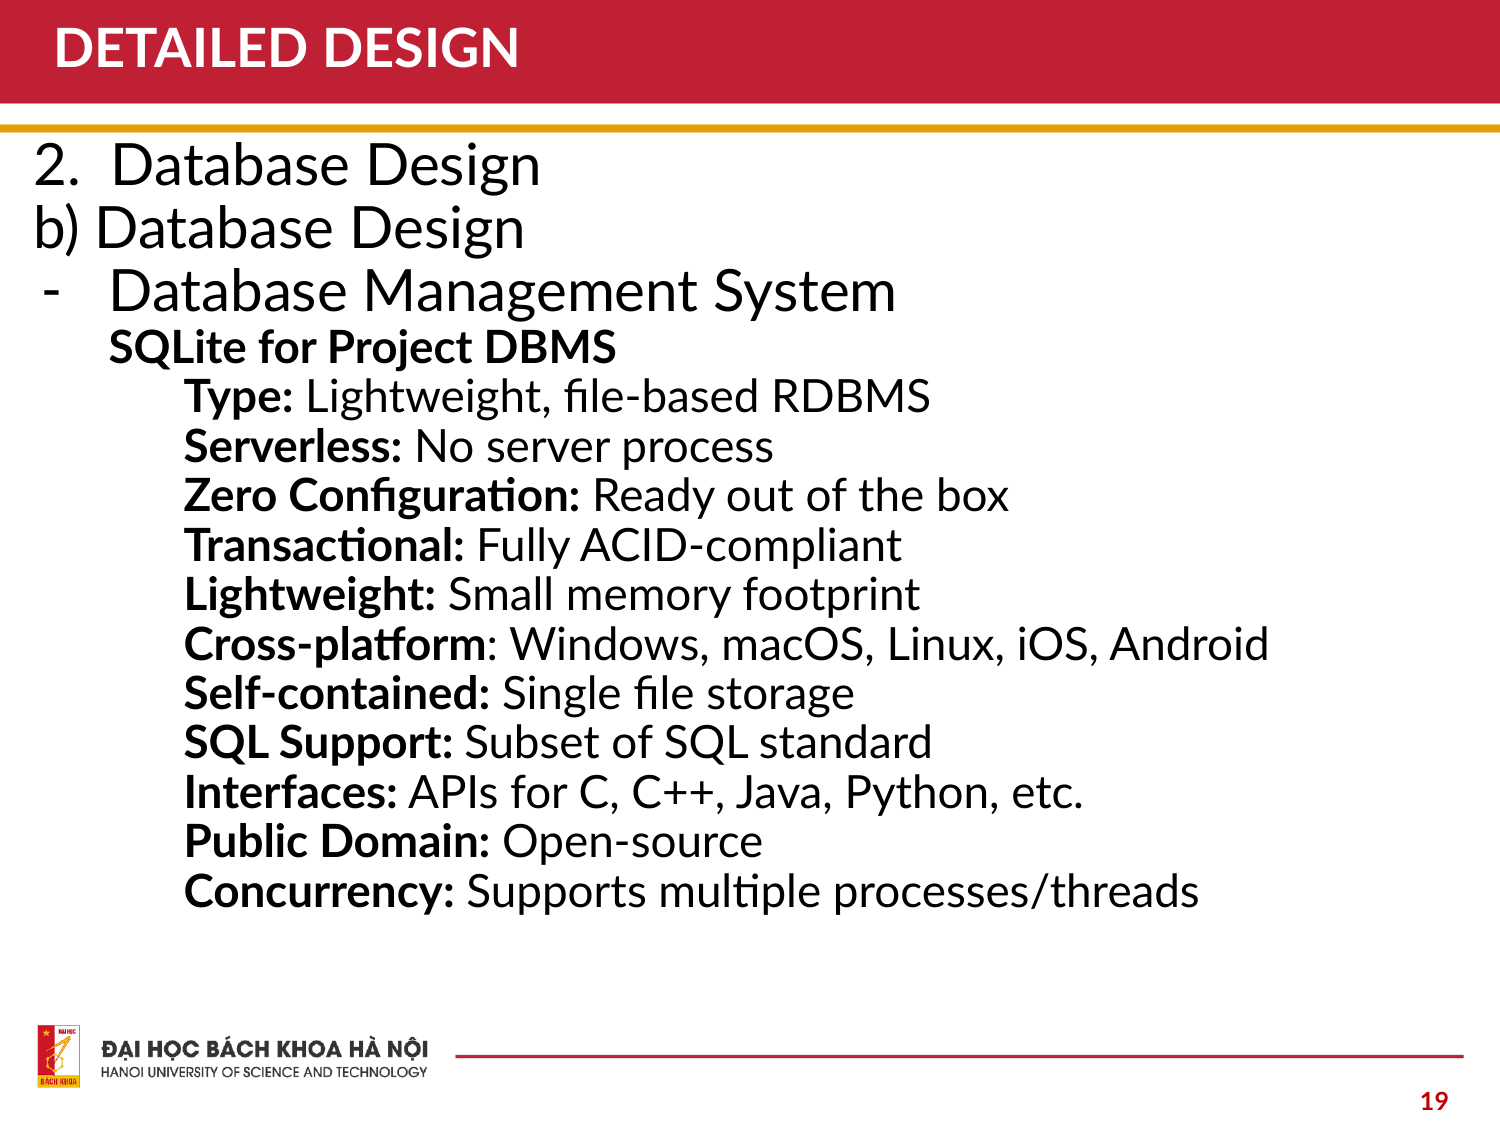

# DETAILED DESIGN
2.  Database Design
b) Database Design
Database Management System
SQLite for Project DBMS
Type: Lightweight, file-based RDBMS
Serverless: No server process
Zero Configuration: Ready out of the box
Transactional: Fully ACID-compliant
Lightweight: Small memory footprint
Cross-platform: Windows, macOS, Linux, iOS, Android
Self-contained: Single file storage
SQL Support: Subset of SQL standard
Interfaces: APIs for C, C++, Java, Python, etc.
Public Domain: Open-source
Concurrency: Supports multiple processes/threads

19